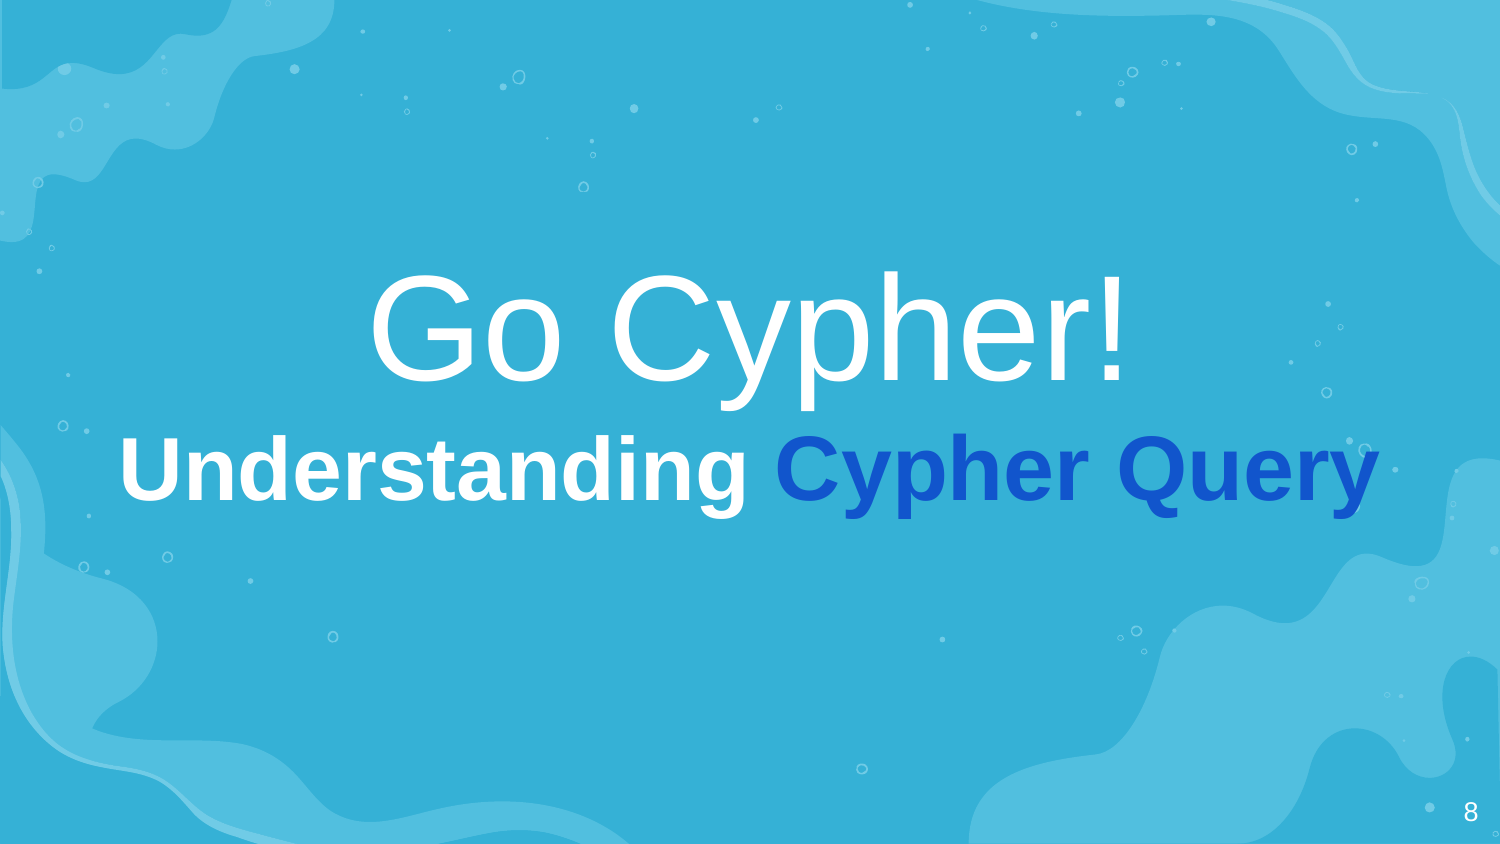

# Go Cypher!

Understanding Cypher Query
8